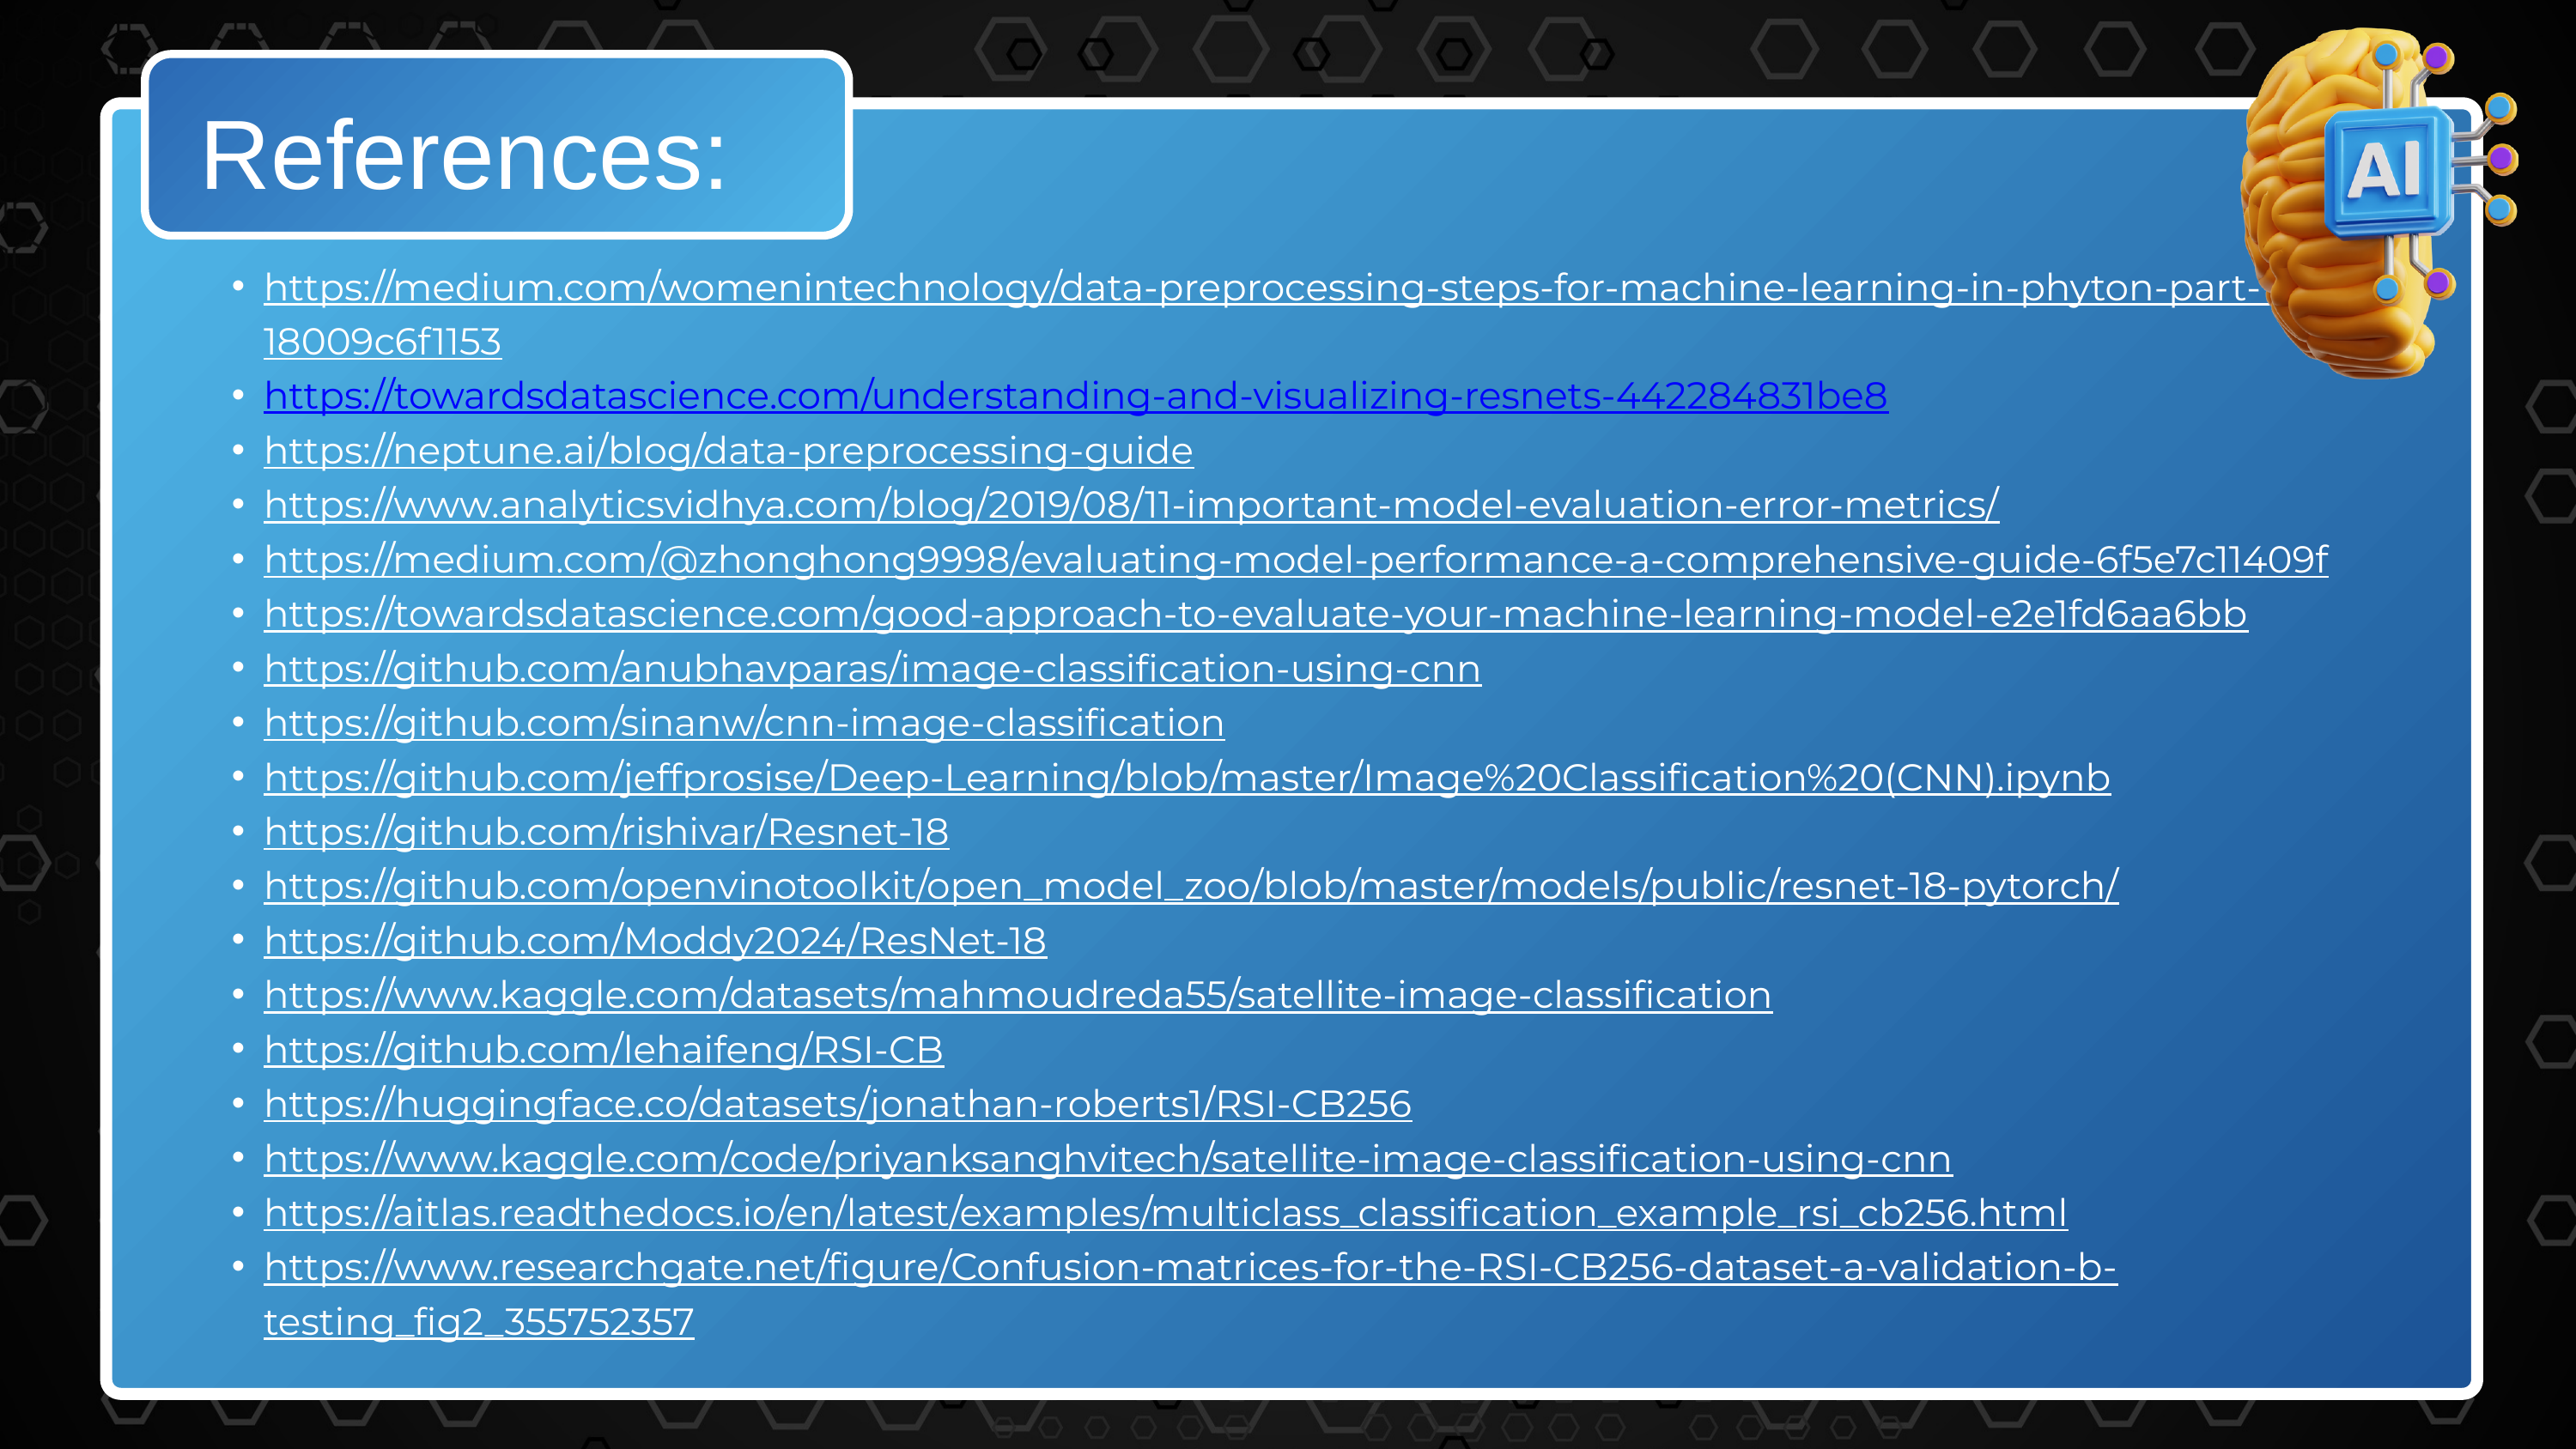

References:

https://medium.com/womenintechnology/data-preprocessing-steps-for-machine-learning-in-phyton-part-1-18009c6f1153
https://towardsdatascience.com/understanding-and-visualizing-resnets-442284831be8
https://neptune.ai/blog/data-preprocessing-guide
https://www.analyticsvidhya.com/blog/2019/08/11-important-model-evaluation-error-metrics/
https://medium.com/@zhonghong9998/evaluating-model-performance-a-comprehensive-guide-6f5e7c11409f
https://towardsdatascience.com/good-approach-to-evaluate-your-machine-learning-model-e2e1fd6aa6bb
https://github.com/anubhavparas/image-classification-using-cnn
https://github.com/sinanw/cnn-image-classification
https://github.com/jeffprosise/Deep-Learning/blob/master/Image%20Classification%20(CNN).ipynb
https://github.com/rishivar/Resnet-18
https://github.com/openvinotoolkit/open_model_zoo/blob/master/models/public/resnet-18-pytorch/
https://github.com/Moddy2024/ResNet-18
https://www.kaggle.com/datasets/mahmoudreda55/satellite-image-classification
https://github.com/lehaifeng/RSI-CB
https://huggingface.co/datasets/jonathan-roberts1/RSI-CB256
https://www.kaggle.com/code/priyanksanghvitech/satellite-image-classification-using-cnn
https://aitlas.readthedocs.io/en/latest/examples/multiclass_classification_example_rsi_cb256.html
https://www.researchgate.net/figure/Confusion-matrices-for-the-RSI-CB256-dataset-a-validation-b-testing_fig2_355752357